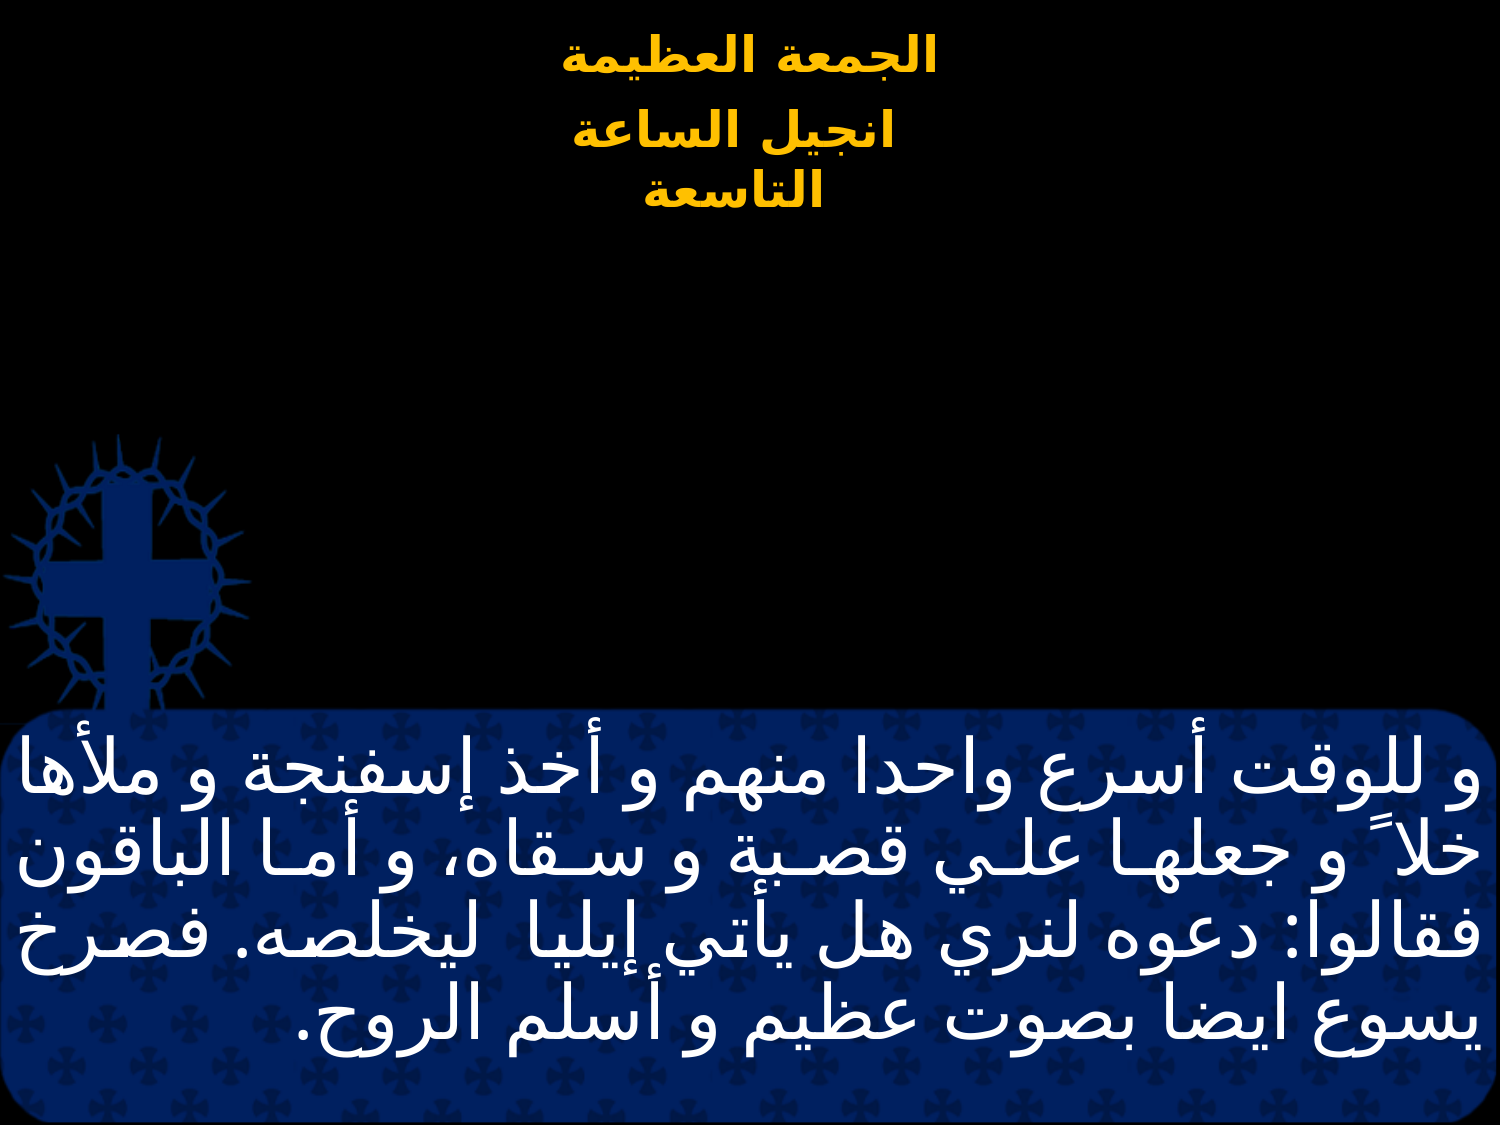

# و للوقت أسرع واحدا منهم و أخذ إسفنجة و ملأها خلا ً و جعلها علي قصبة و سقاه، و أما الباقون فقالوا: دعوه لنري هل يأتي إيليا  ليخلصه. فصرخ يسوع ايضا بصوت عظيم و أسلم الروح.